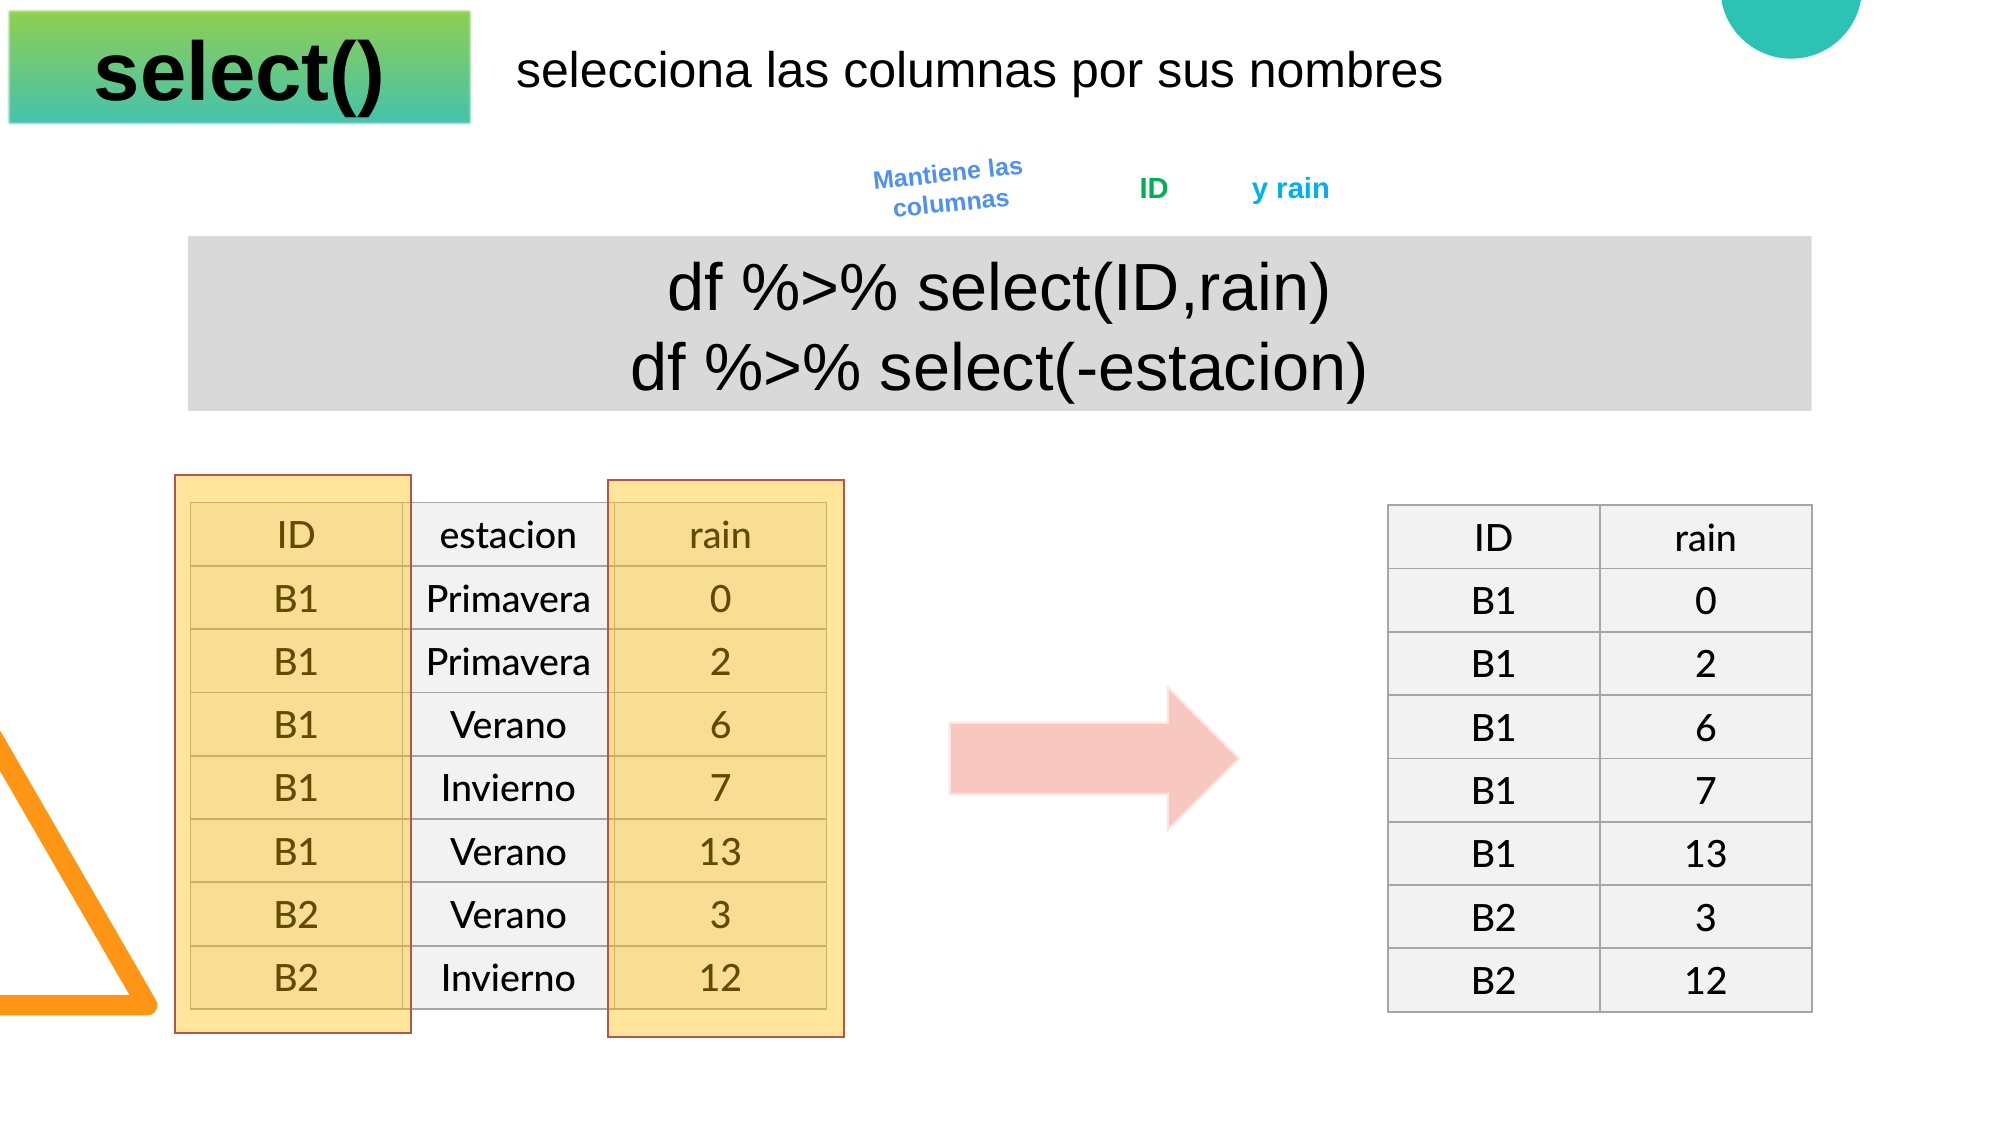

select()
selecciona las columnas por sus nombres
Mantiene las columnas
ID
y rain
df %>% select(ID,rain)
df %>% select(-estacion)

| ID | estacion | rain |
| --- | --- | --- |
| B1 | Primavera | 0 |
| B1 | Primavera | 2 |
| B1 | Verano | 6 |
| B1 | Invierno | 7 |
| B1 | Verano | 13 |
| B2 | Verano | 3 |
| B2 | Invierno | 12 |
| ID | rain |
| --- | --- |
| B1 | 0 |
| B1 | 2 |
| B1 | 6 |
| B1 | 7 |
| B1 | 13 |
| B2 | 3 |
| B2 | 12 |